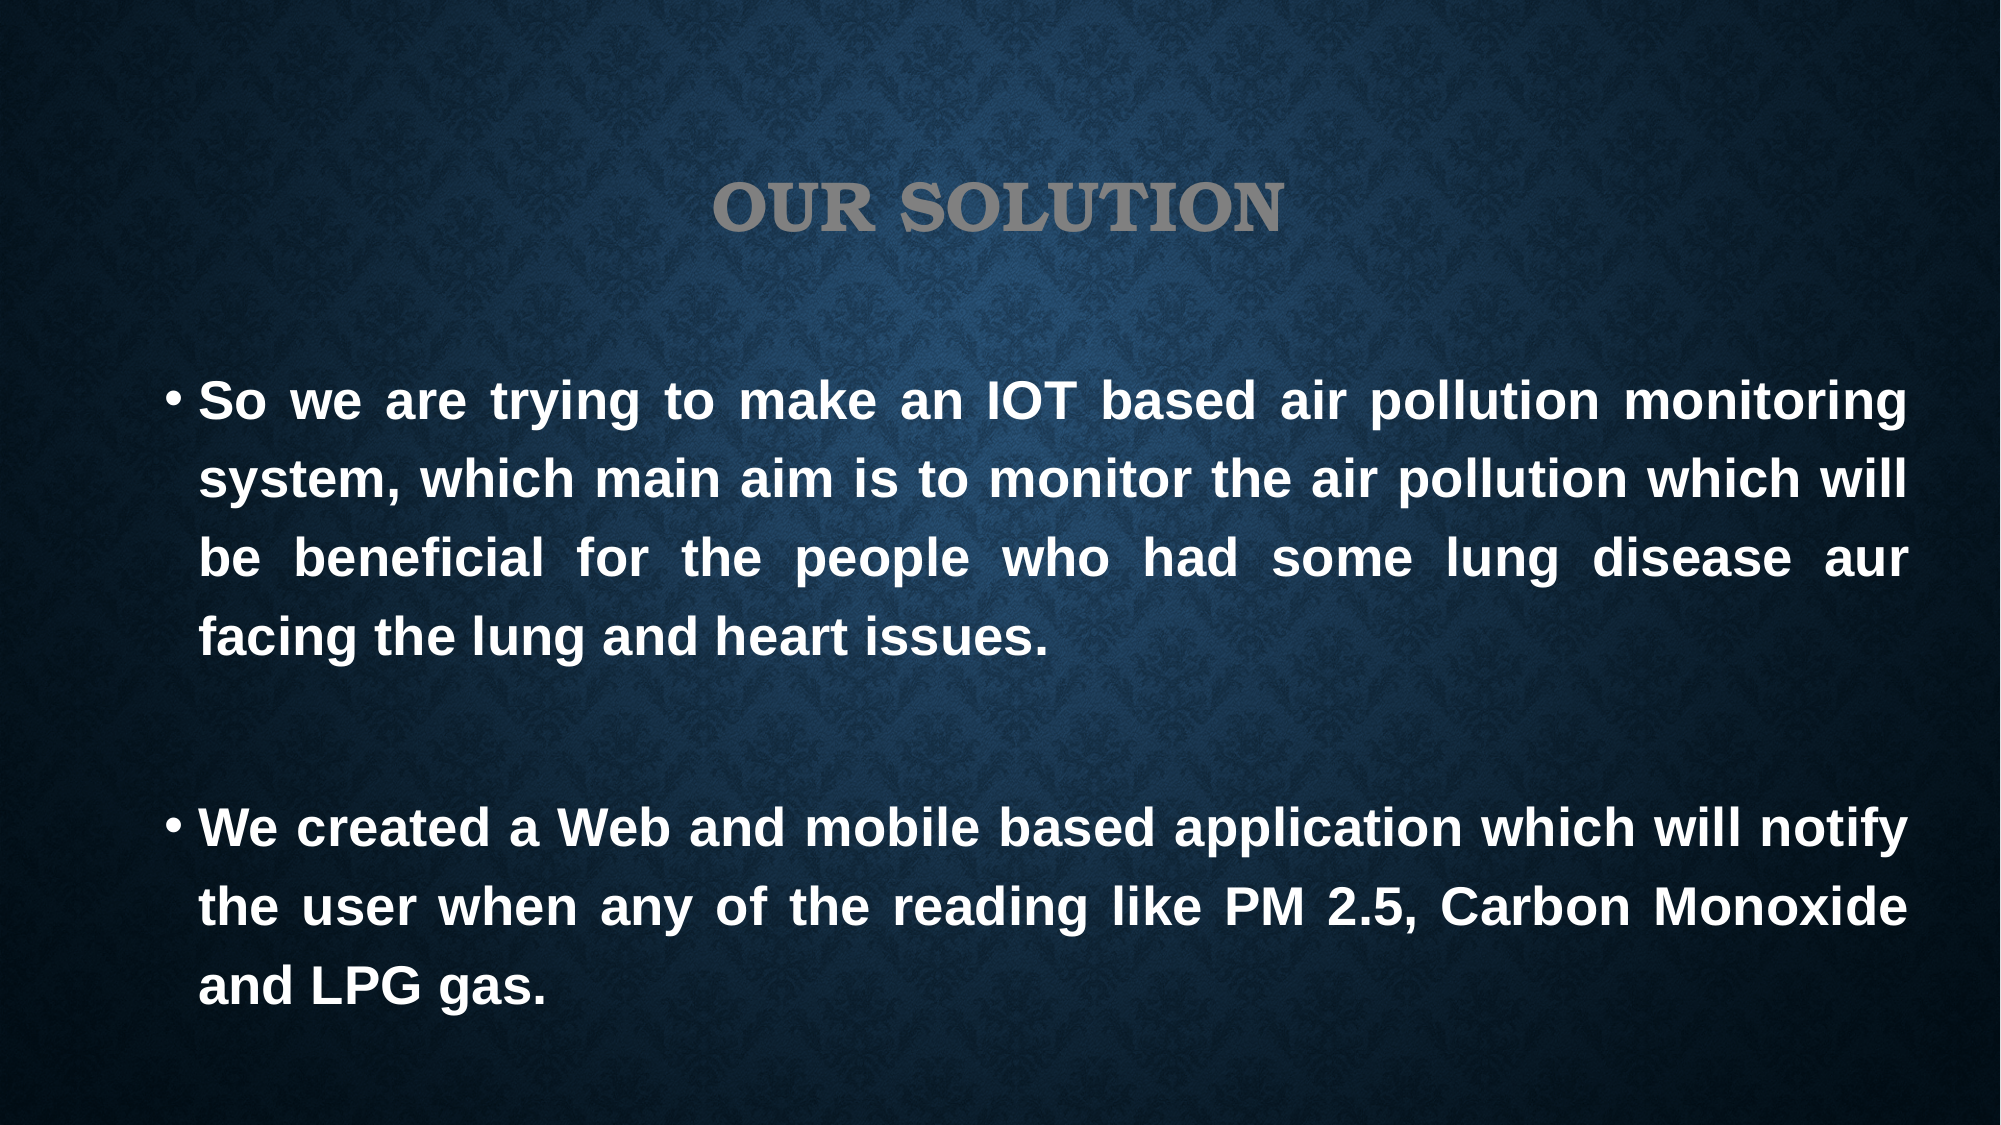

# Our solution
So we are trying to make an IOT based air pollution monitoring system, which main aim is to monitor the air pollution which will be beneficial for the people who had some lung disease aur facing the lung and heart issues.

We created a Web and mobile based application which will notify the user when any of the reading like PM 2.5, Carbon Monoxide and LPG gas.